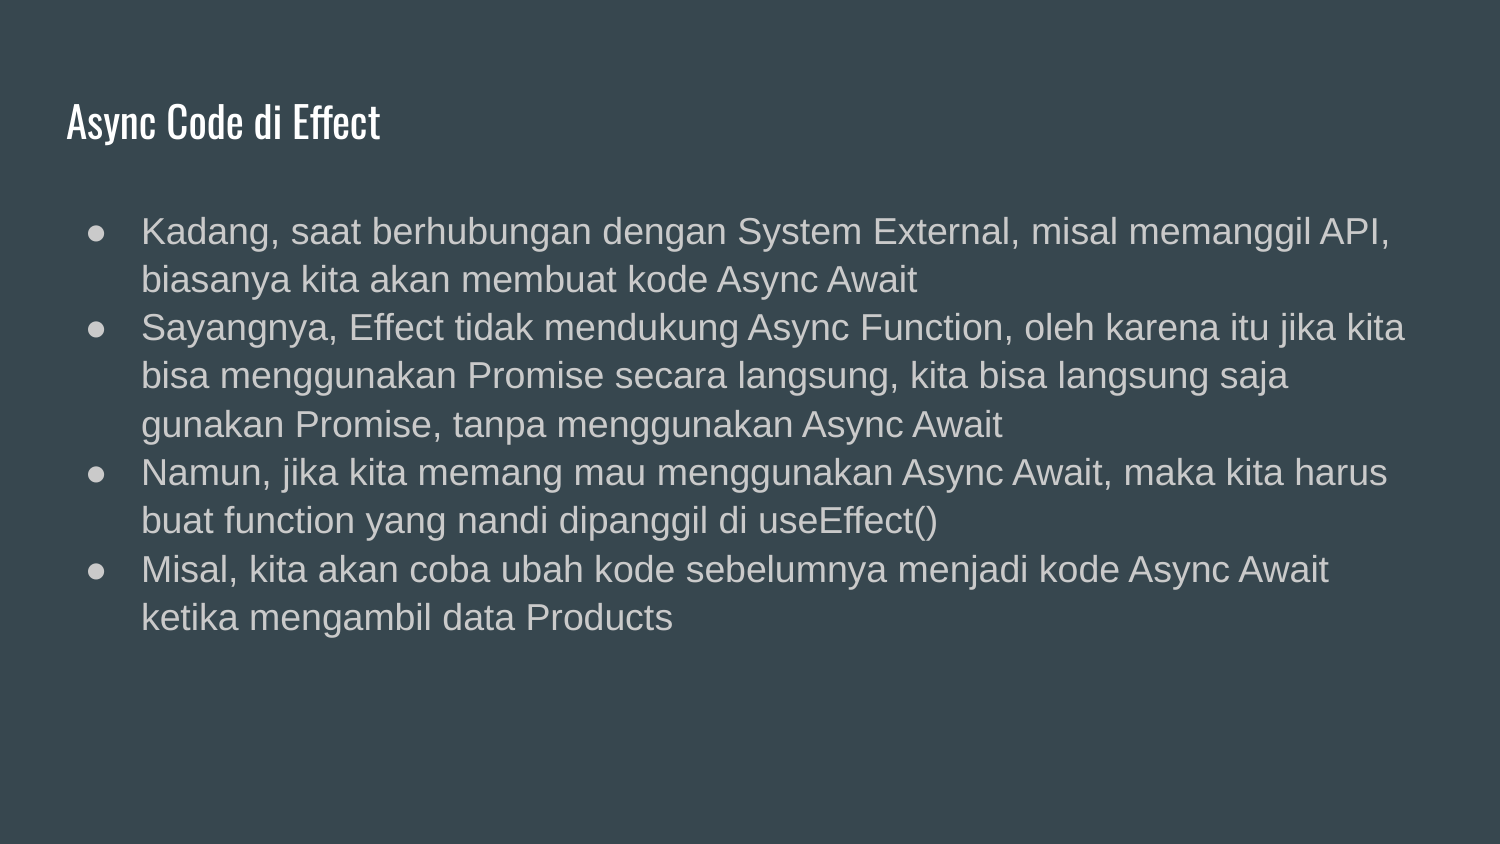

# Async Code di Effect
Kadang, saat berhubungan dengan System External, misal memanggil API, biasanya kita akan membuat kode Async Await
Sayangnya, Effect tidak mendukung Async Function, oleh karena itu jika kita bisa menggunakan Promise secara langsung, kita bisa langsung saja gunakan Promise, tanpa menggunakan Async Await
Namun, jika kita memang mau menggunakan Async Await, maka kita harus buat function yang nandi dipanggil di useEffect()
Misal, kita akan coba ubah kode sebelumnya menjadi kode Async Await ketika mengambil data Products